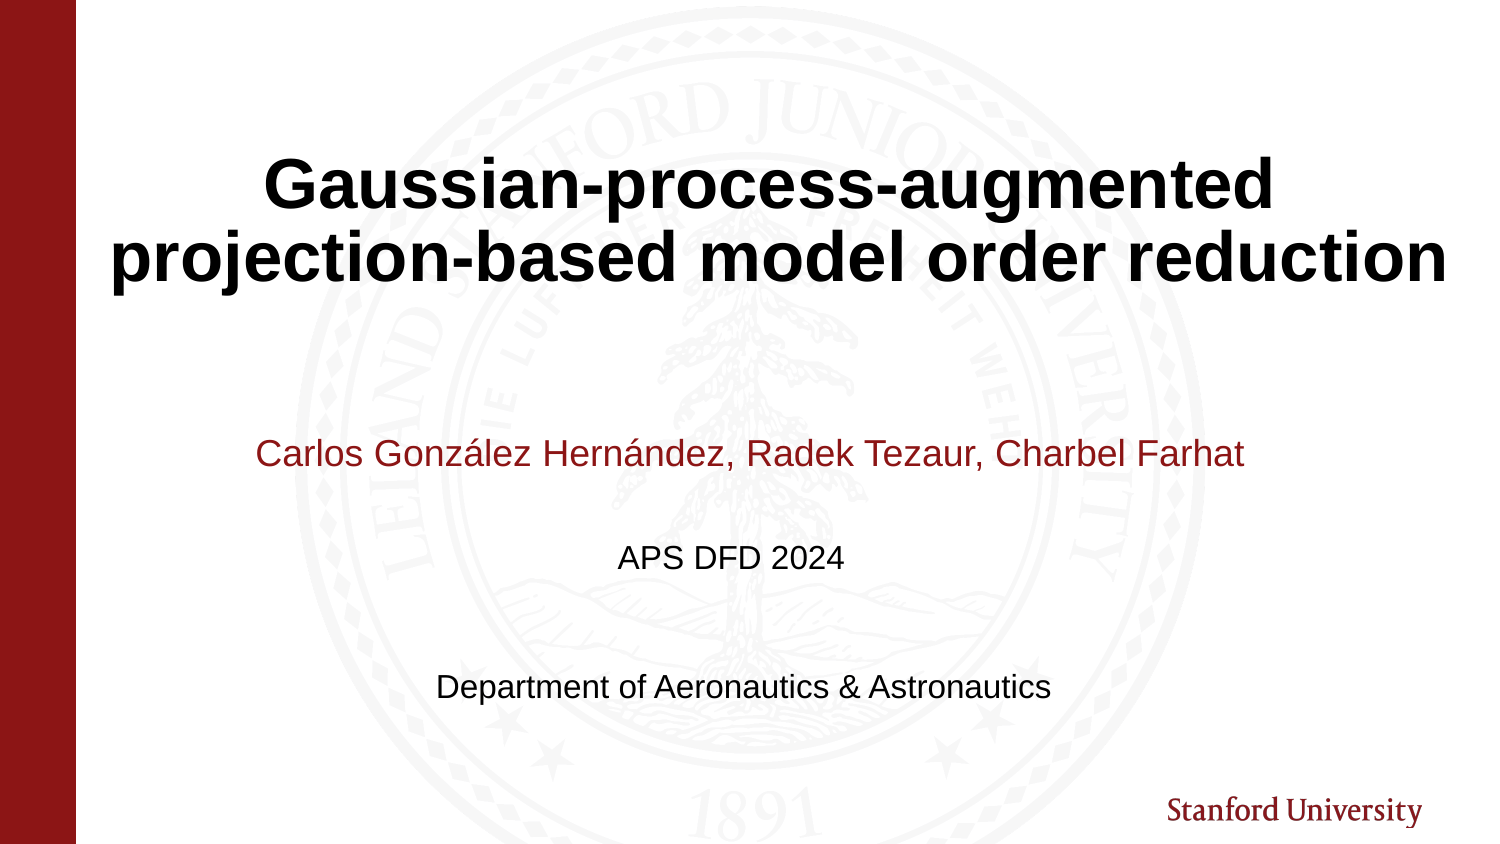

# Gaussian-process-augmented projection-based model order reduction
Carlos González Hernández, Radek Tezaur, Charbel Farhat
APS DFD 2024
Department of Aeronautics & Astronautics